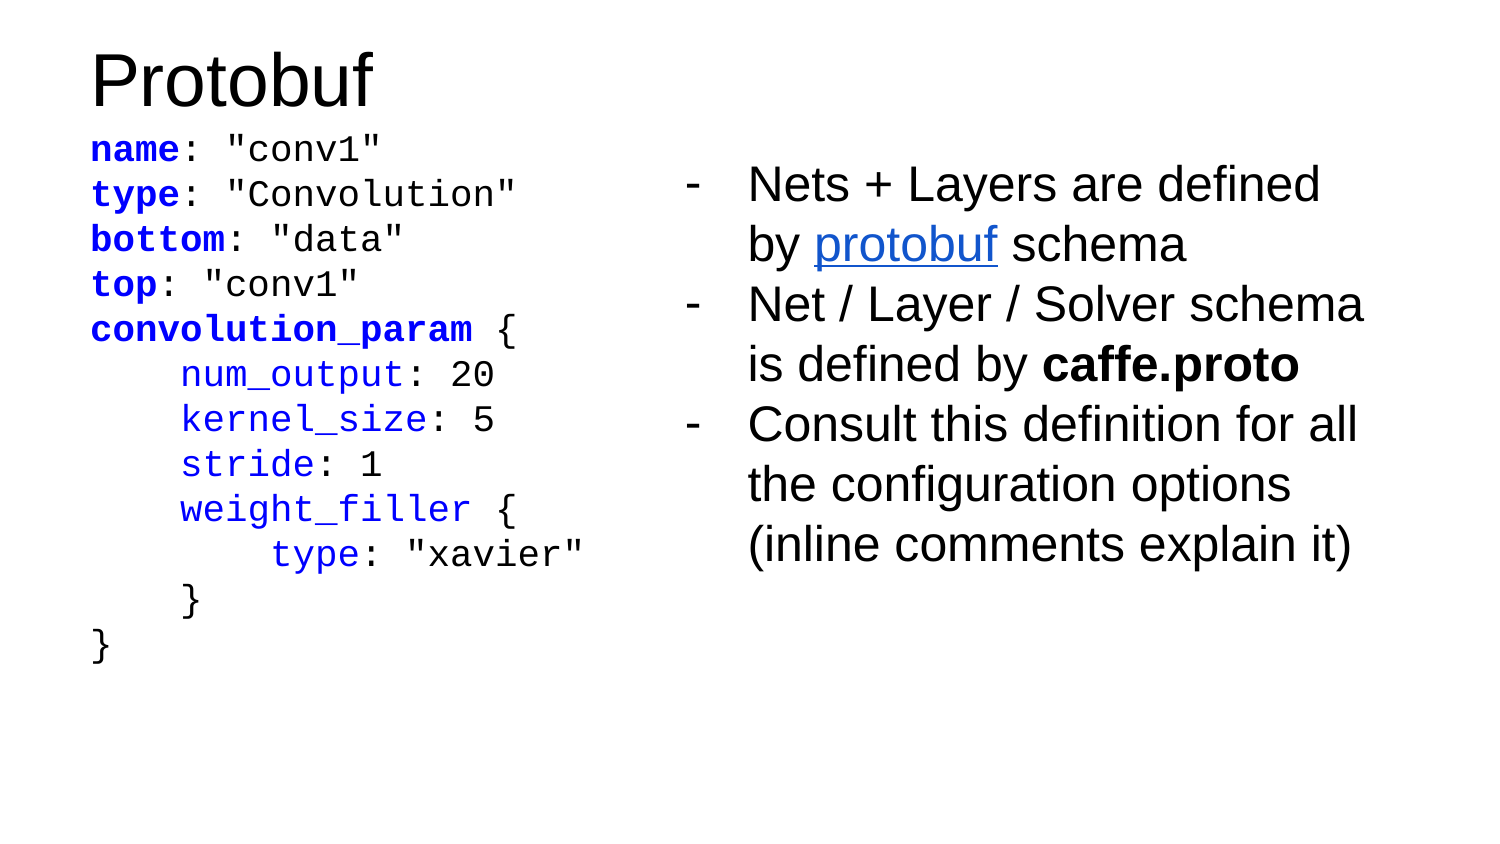

# Protobuf
name: "conv1"
type: "Convolution"
bottom: "data"
top: "conv1"
convolution_param {
    num_output: 20
    kernel_size: 5
    stride: 1
    weight_filler {
        type: "xavier"
    }
}
Nets + Layers are defined by protobuf schema
Net / Layer / Solver schema is defined by caffe.proto
Consult this definition for all the configuration options (inline comments explain it)